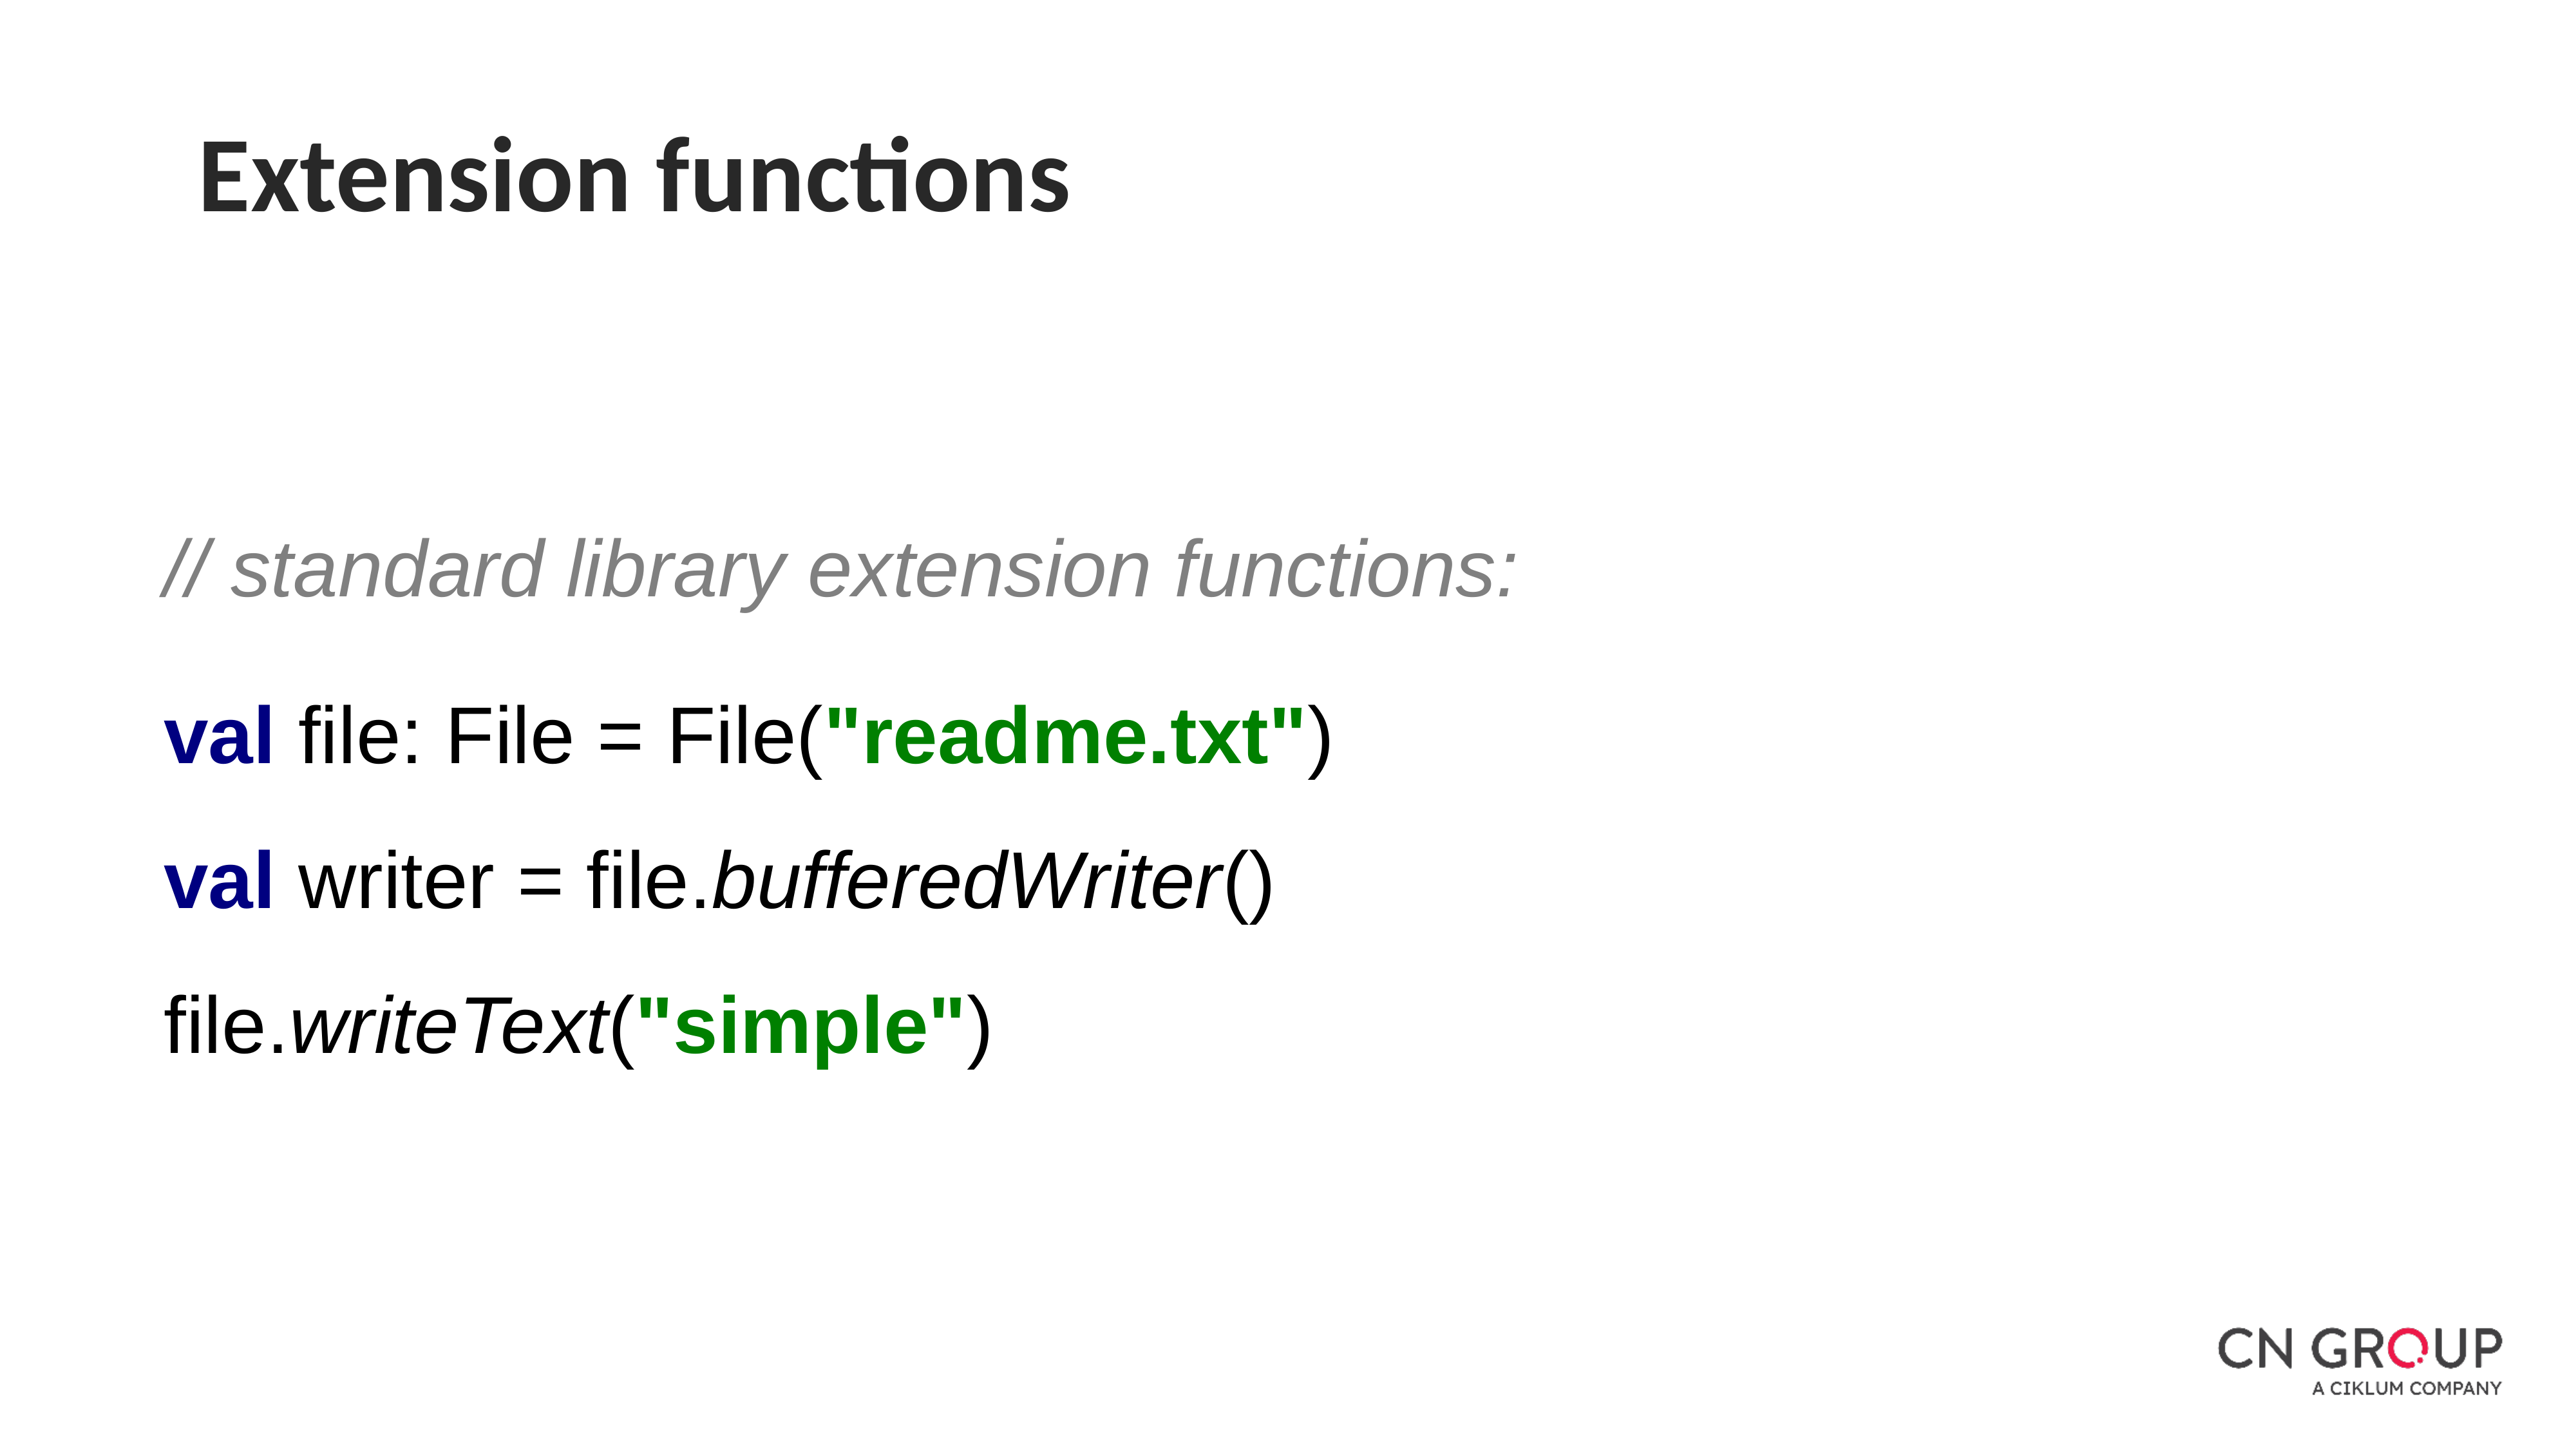

Extension functions

// standard library extension functions:
val file: File = File("readme.txt")
val writer = file.bufferedWriter()
file.writeText("simple")